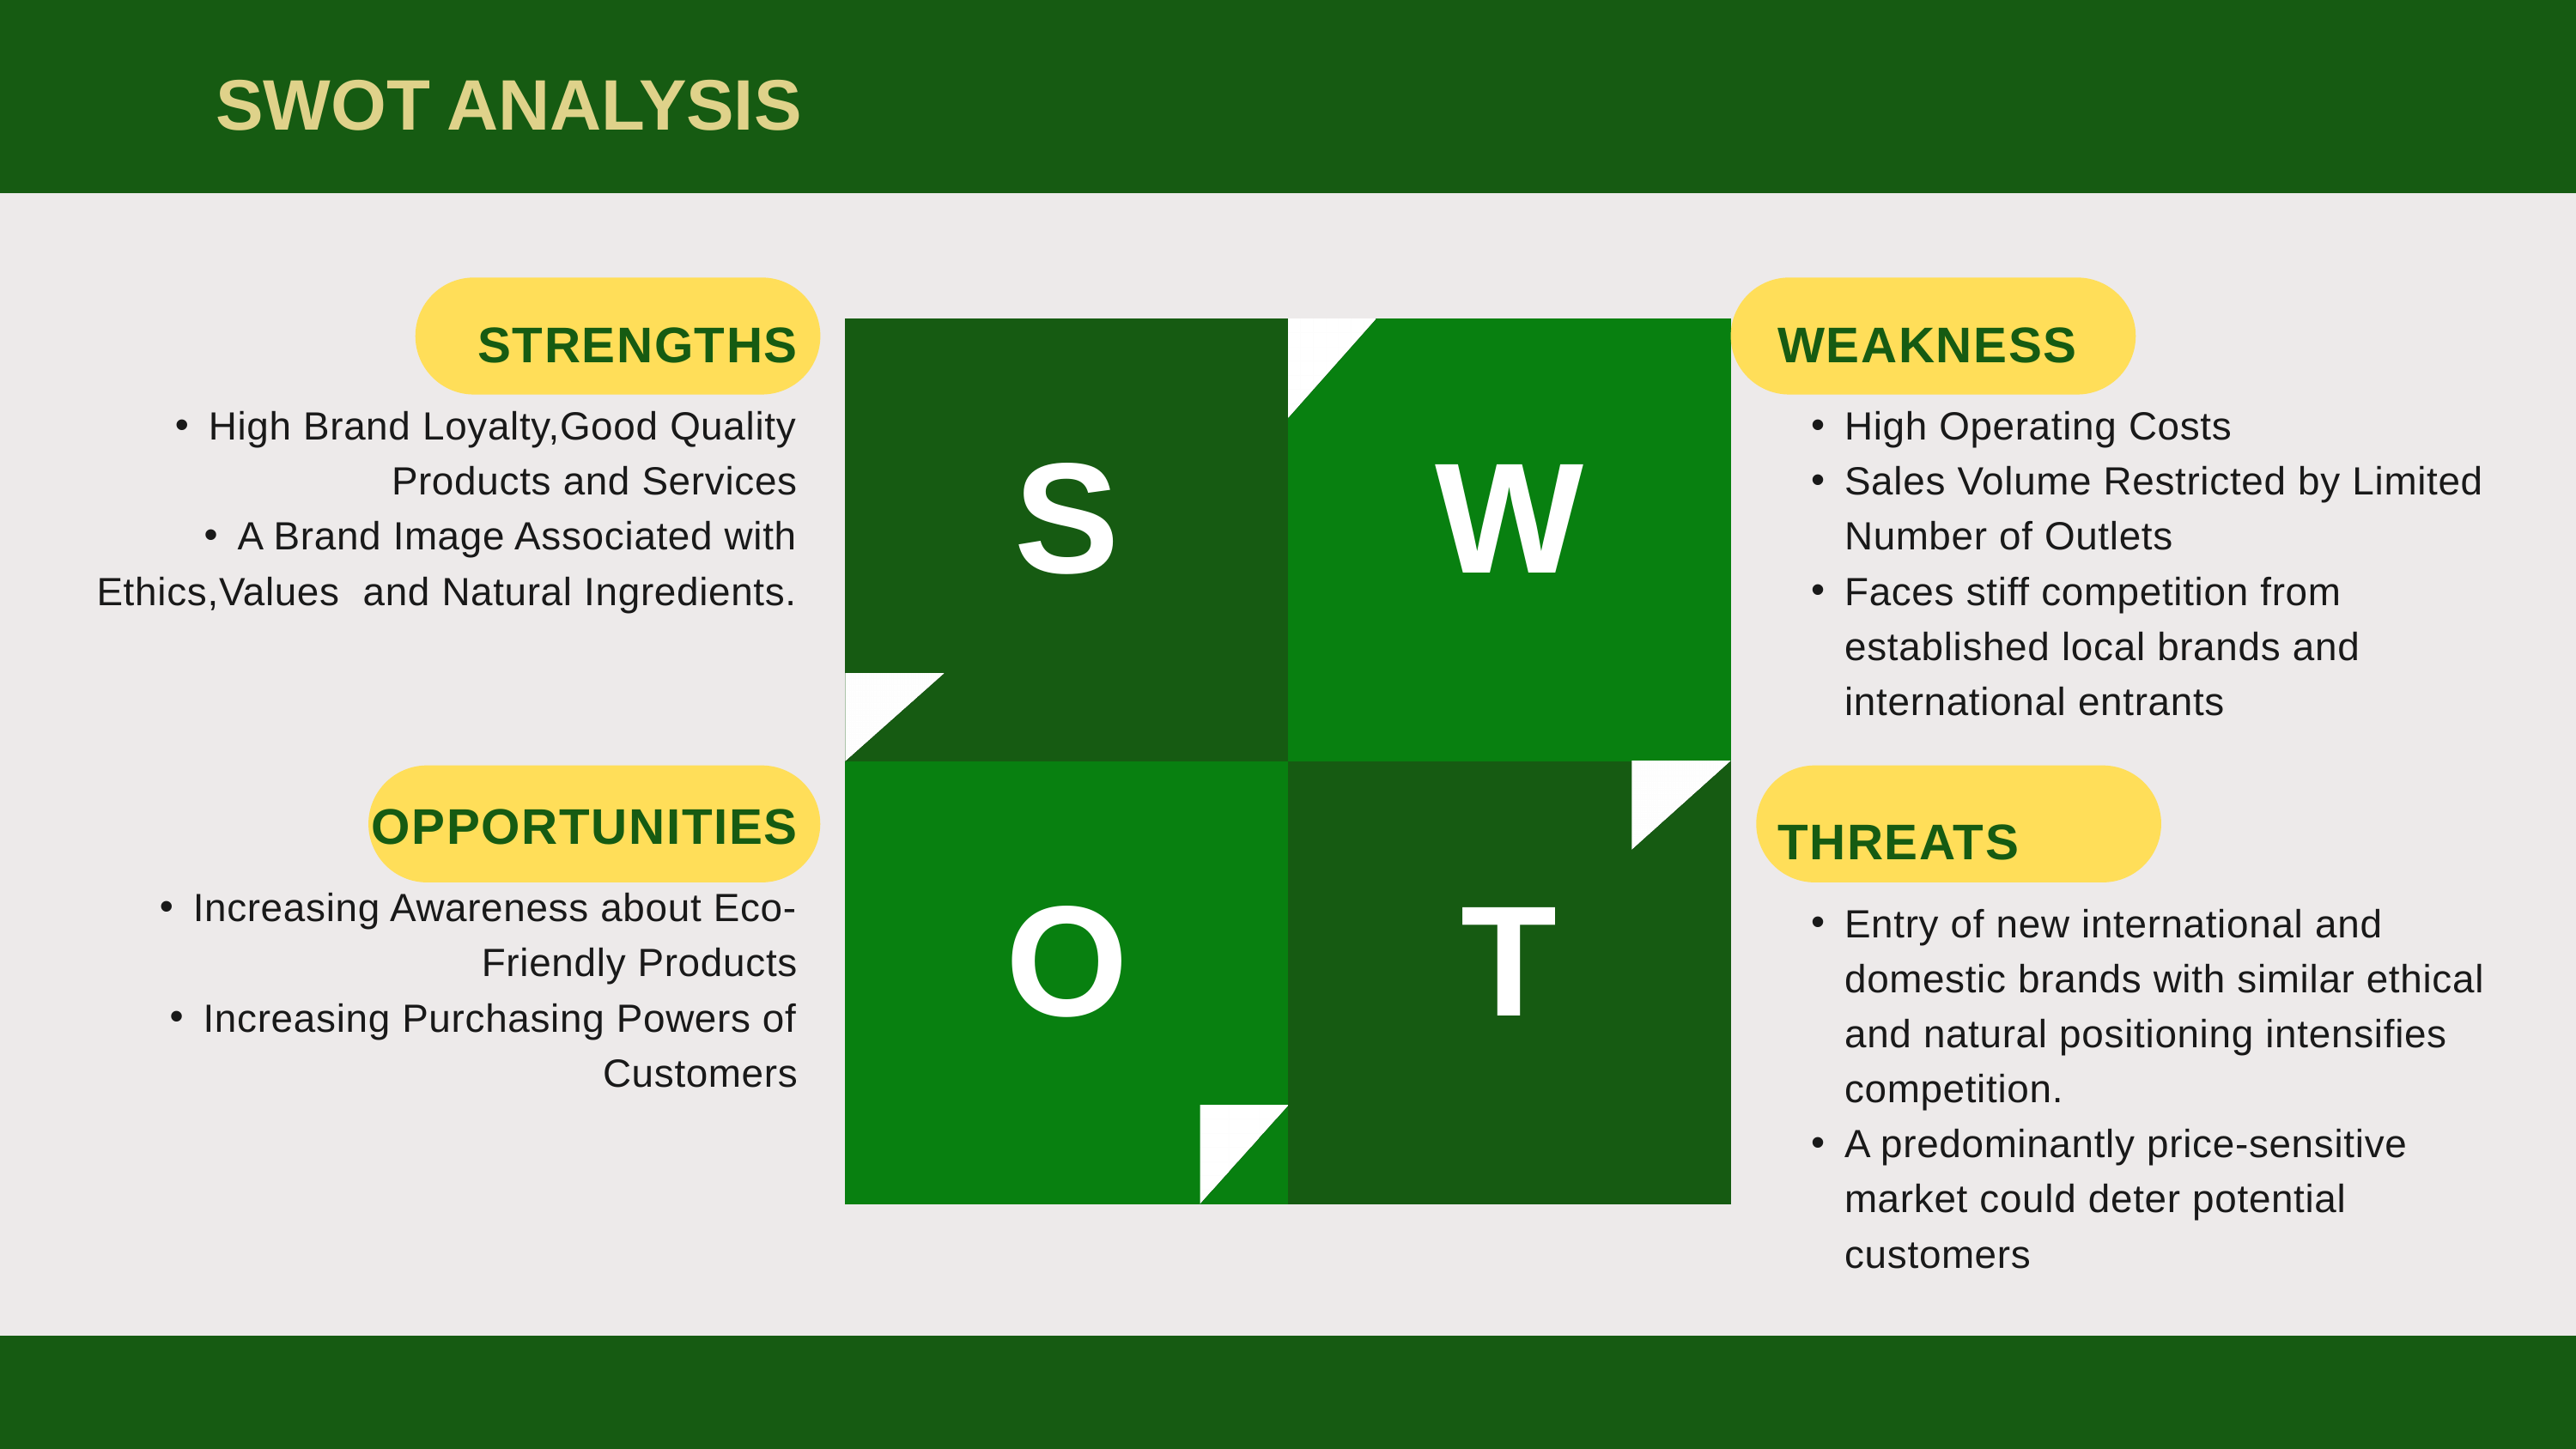

SWOT ANALYSIS

STRENGTHS
High Brand Loyalty,Good Quality Products and Services
A Brand Image Associated with Ethics,Values  and Natural Ingredients.
WEAKNESS
High Operating Costs
Sales Volume Restricted by Limited Number of Outlets
Faces stiff competition from established local brands and international entrants

S

W

O

T

OPPORTUNITIES
Increasing Awareness about Eco-Friendly Products
Increasing Purchasing Powers of Customers

THREATS
Entry of new international and domestic brands with similar ethical and natural positioning intensifies competition.
A predominantly price-sensitive market could deter potential customers